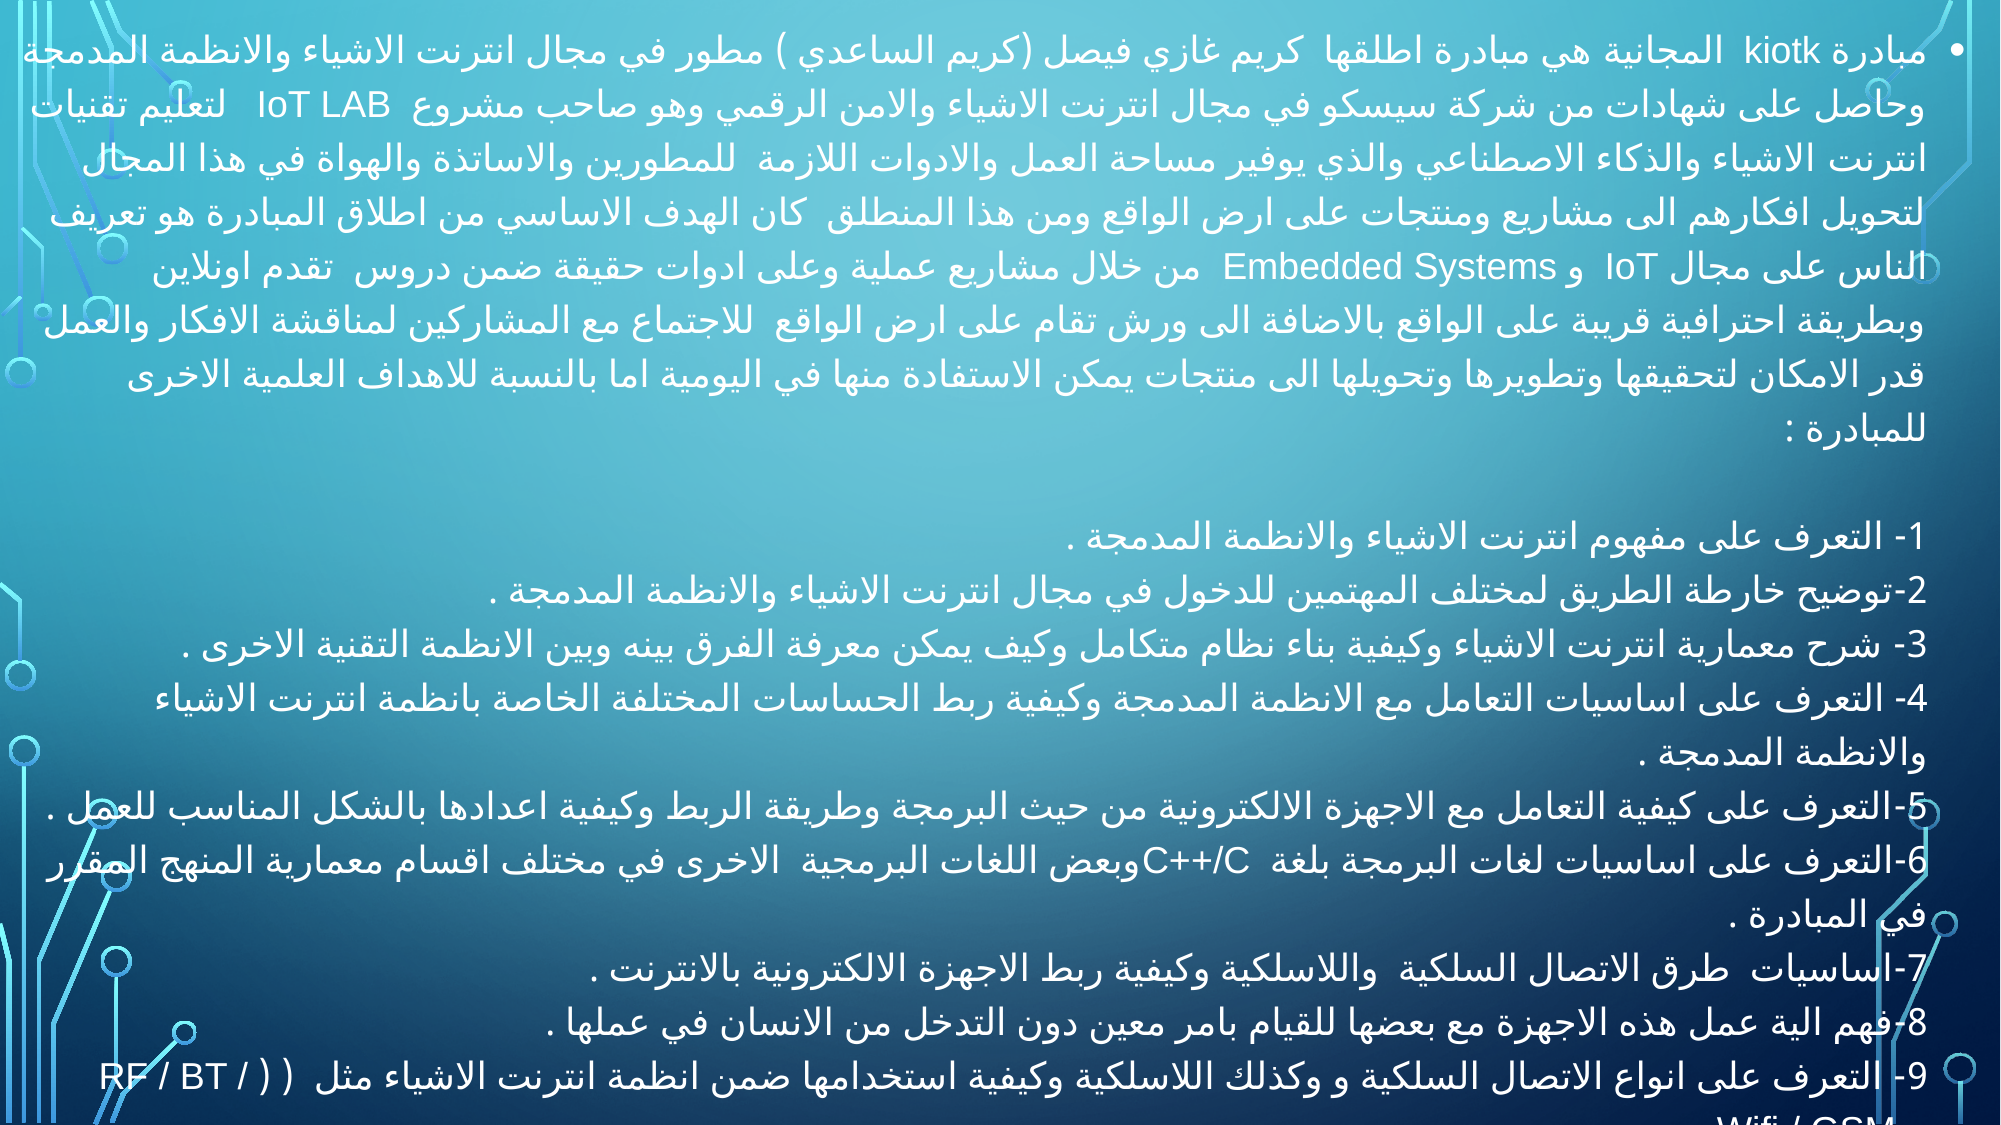

مبادرة kiotk  المجانية هي مبادرة اطلقها  كريم غازي فيصل (كريم الساعدي ) مطور في مجال انترنت الاشياء والانظمة المدمجة وحاصل على شهادات من شركة سيسكو في مجال انترنت الاشياء والامن الرقمي وهو صاحب مشروع  IoT LAB   لتعليم تقنيات انترنت الاشياء والذكاء الاصطناعي والذي يوفير مساحة العمل والادوات اللازمة  للمطورين والاساتذة والهواة في هذا المجال لتحويل افكارهم الى مشاريع ومنتجات على ارض الواقع ومن هذا المنطلق  كان الهدف الاساسي من اطلاق المبادرة هو تعريف الناس على مجال IoT  و Embedded Systems  من خلال مشاريع عملية وعلى ادوات حقيقة ضمن دروس  تقدم اونلاين وبطريقة احترافية قريبة على الواقع بالاضافة الى ورش تقام على ارض الواقع  للاجتماع مع المشاركين لمناقشة الافكار والعمل قدر الامكان لتحقيقها وتطويرها وتحويلها الى منتجات يمكن الاستفادة منها في اليومية اما بالنسبة للاهداف العلمية الاخرى للمبادرة :
1- التعرف على مفهوم انترنت الاشياء والانظمة المدمجة .
2-توضيح خارطة الطريق لمختلف المهتمين للدخول في مجال انترنت الاشياء والانظمة المدمجة .
3- شرح معمارية انترنت الاشياء وكيفية بناء نظام متكامل وكيف يمكن معرفة الفرق بينه وبين الانظمة التقنية الاخرى .
4- التعرف على اساسيات التعامل مع الانظمة المدمجة وكيفية ربط الحساسات المختلفة الخاصة بانظمة انترنت الاشياء والانظمة المدمجة .
5-التعرف على كيفية التعامل مع الاجهزة الالكترونية من حيث البرمجة وطريقة الربط وكيفية اعدادها بالشكل المناسب للعمل .
6-التعرف على اساسيات لغات البرمجة بلغة  C++/Cوبعض اللغات البرمجية  الاخرى في مختلف اقسام معمارية المنهج المقرر في المبادرة .
7-اساسيات  طرق الاتصال السلكية  واللاسلكية وكيفية ربط الاجهزة الالكترونية بالانترنت .
8-فهم الية عمل هذه الاجهزة مع بعضها للقيام بامر معين دون التدخل من الانسان في عملها .
9- التعرف على انواع الاتصال السلكية و وكذلك اللاسلكية وكيفية استخدامها ضمن انظمة انترنت الاشياء مثل  ( ( RF / BT / Wifi / GSM  .
10- التعرف على اساسيات مجال الروبوتك وكيفية بناء روبوتات ذكية يمكن لها ان تقوم بانشطة مختلفة دون التدخل في التحكم بها من قبل الانسان .
11- التعرف على اساسات الحوسبة السحابية والتطرق الى بعض المنصات انترنت الاشياء الاكثر استخداما بالاضافة الى التركيز على الفوائد الاساسية
من استخدام الحوسبة السحابية في مجال انترنت الاشياء .
12-التعريف على كيفية استخدام تقنيات الذكاء الاصطناعي وتقنيات انترنت الاشياء معا .
هذه المبادرة تركز على المفاهيم الاساسية من المستوى المبتدء الى المتقدم  بالتالي سوف تضعك على الطريق الصحيح وتؤهلك للتعامل مع تقنيات
انترنت الاشياء والانظمة المدمجة ومشاريع الروبوتات المختلفة  .